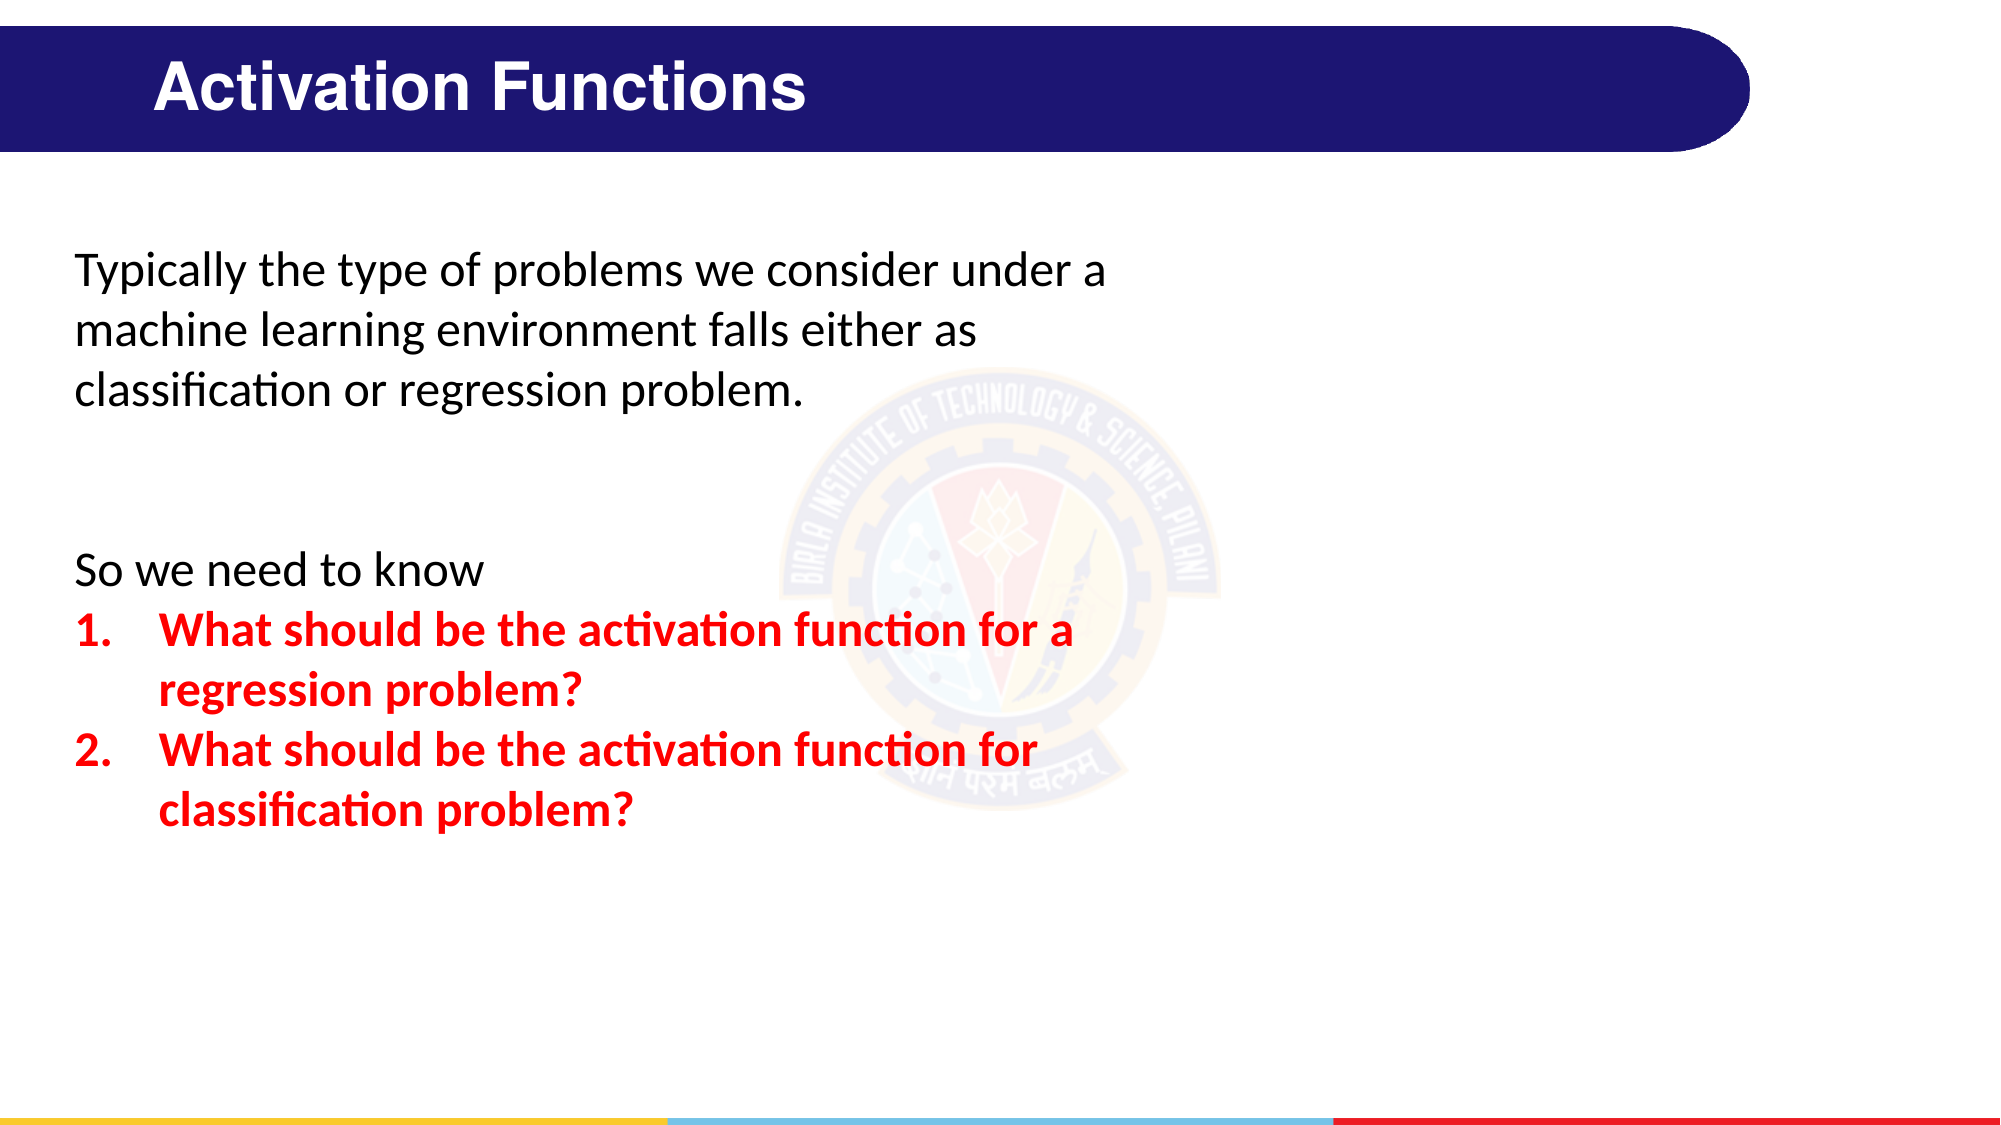

# Activation Functions
Typically the type of problems we consider under a machine learning environment falls either as classification or regression problem.

So we need to know
What should be the activation function for a regression problem?
What should be the activation function for classification problem?